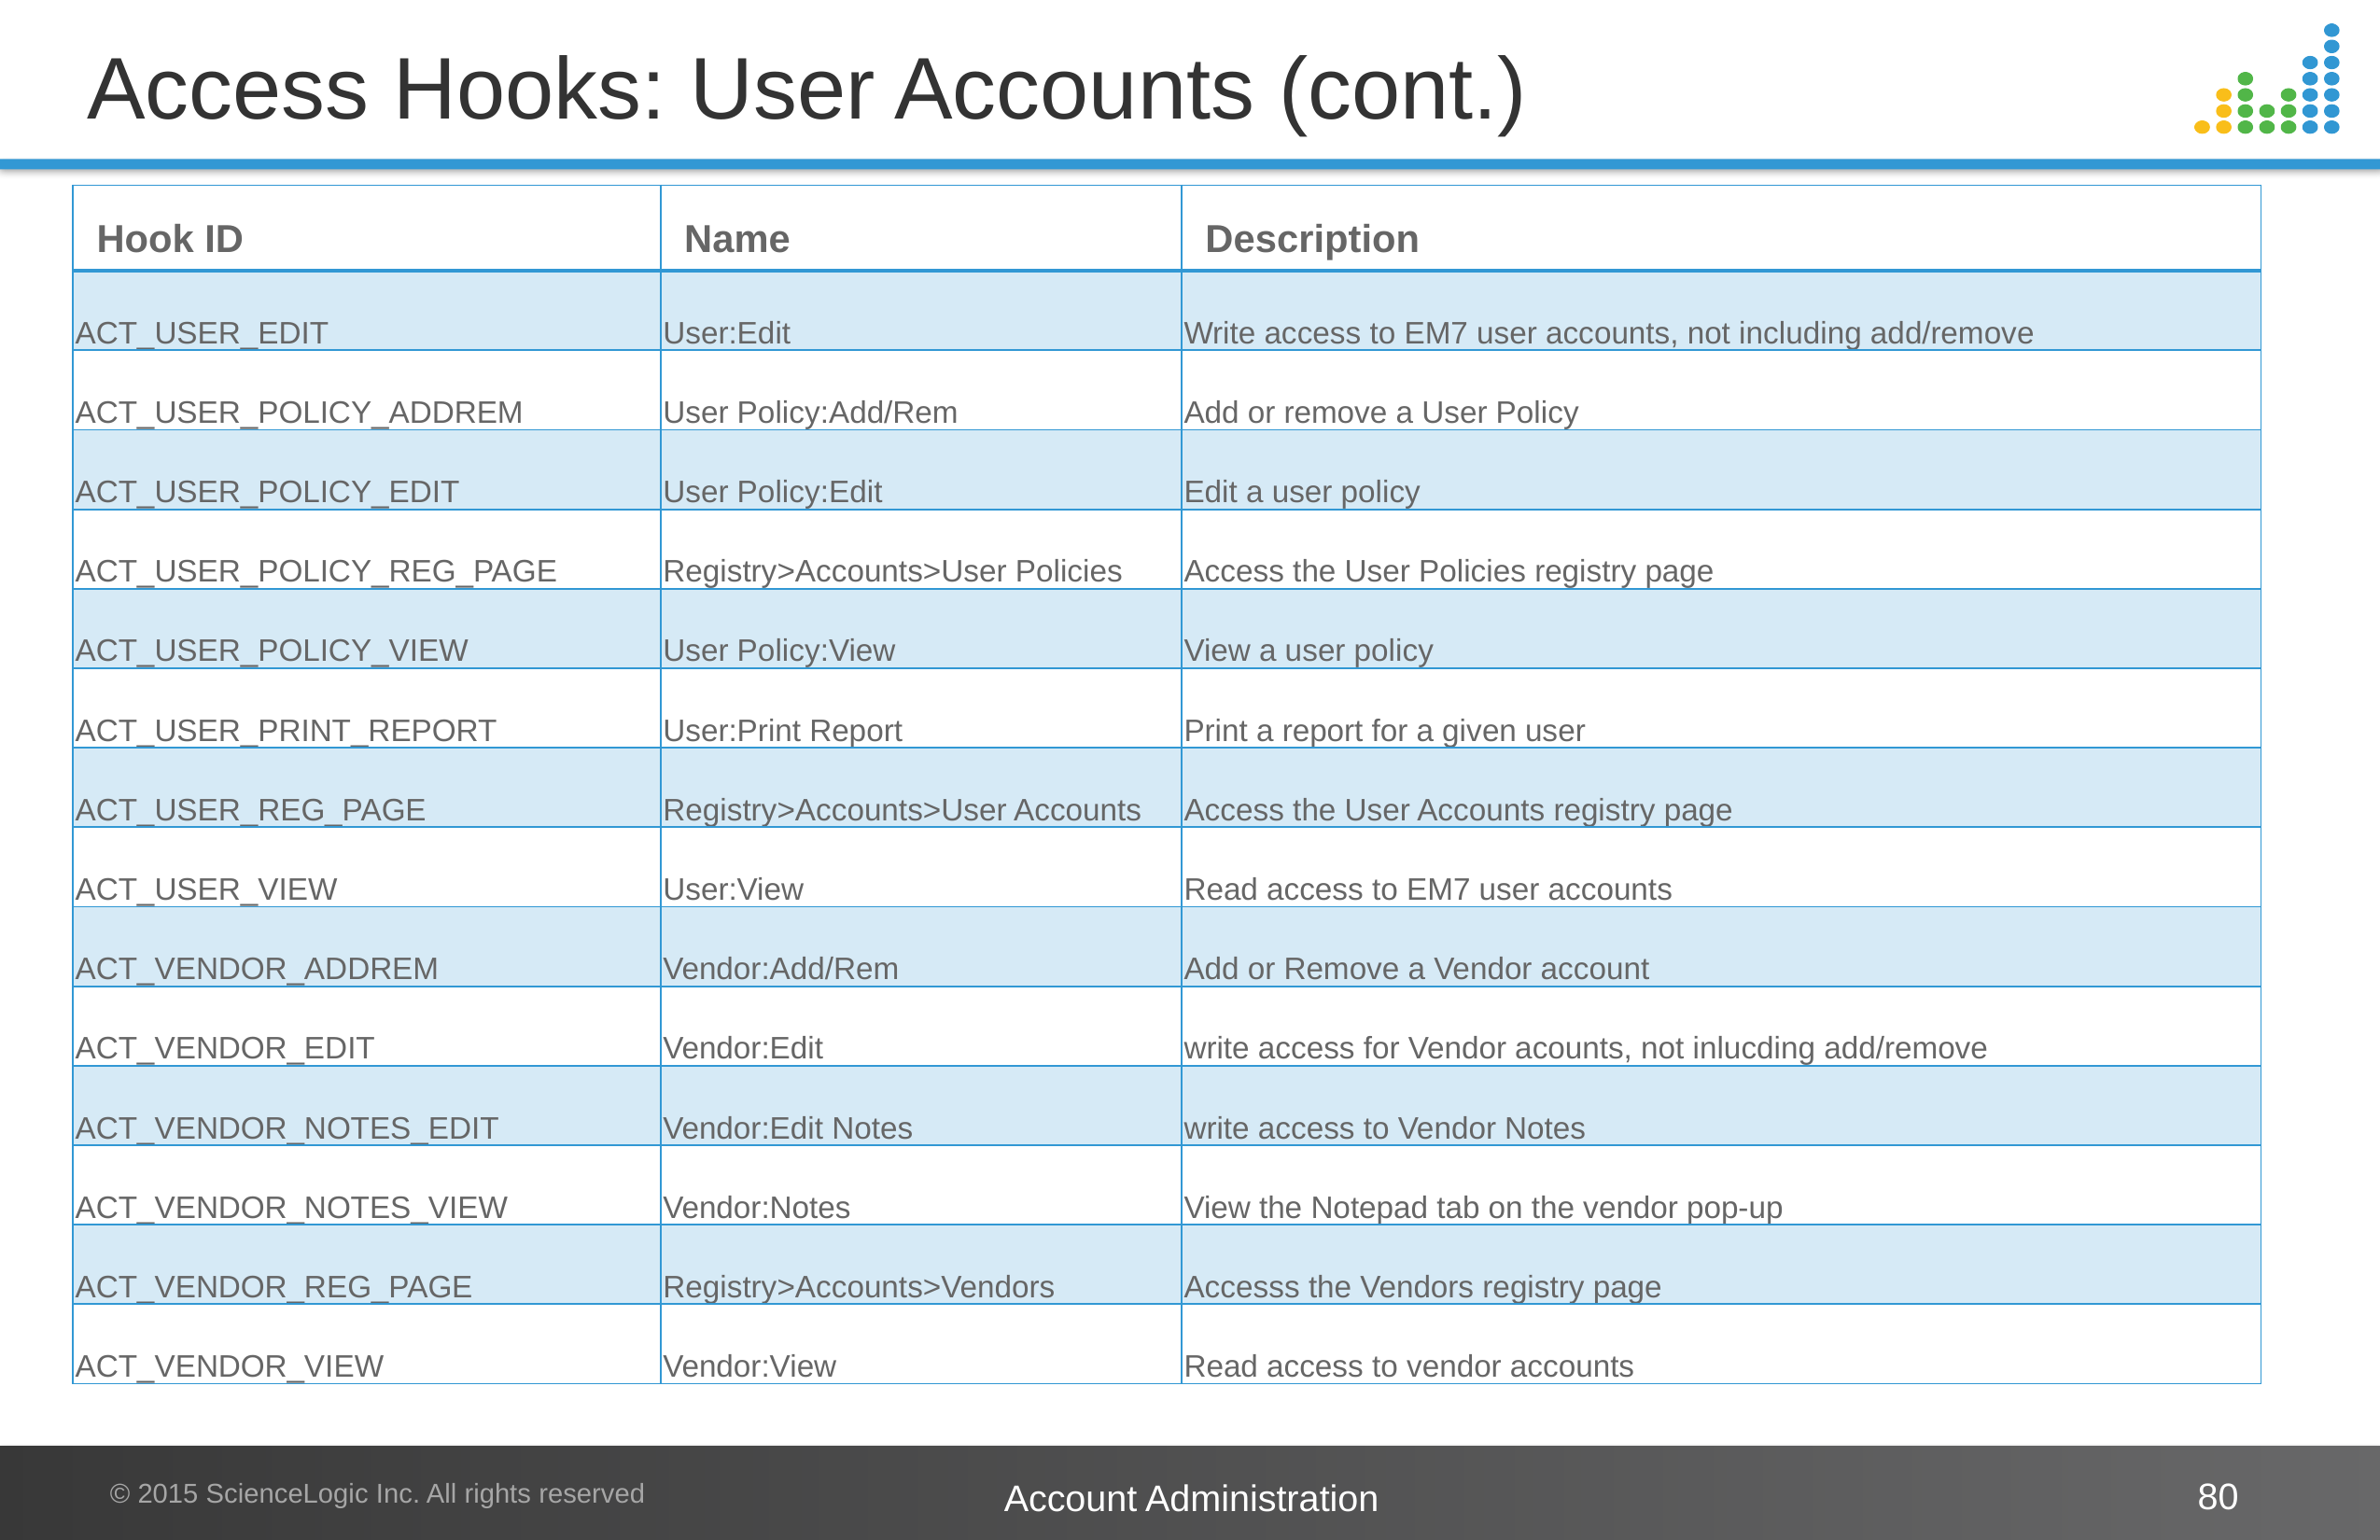

# Access Hooks: User Accounts (cont.)
| Hook ID | Name | Description |
| --- | --- | --- |
| ACT\_USER\_EDIT | User:Edit | Write access to EM7 user accounts, not including add/remove |
| ACT\_USER\_POLICY\_ADDREM | User Policy:Add/Rem | Add or remove a User Policy |
| ACT\_USER\_POLICY\_EDIT | User Policy:Edit | Edit a user policy |
| ACT\_USER\_POLICY\_REG\_PAGE | Registry>Accounts>User Policies | Access the User Policies registry page |
| ACT\_USER\_POLICY\_VIEW | User Policy:View | View a user policy |
| ACT\_USER\_PRINT\_REPORT | User:Print Report | Print a report for a given user |
| ACT\_USER\_REG\_PAGE | Registry>Accounts>User Accounts | Access the User Accounts registry page |
| ACT\_USER\_VIEW | User:View | Read access to EM7 user accounts |
| ACT\_VENDOR\_ADDREM | Vendor:Add/Rem | Add or Remove a Vendor account |
| ACT\_VENDOR\_EDIT | Vendor:Edit | write access for Vendor acounts, not inlucding add/remove |
| ACT\_VENDOR\_NOTES\_EDIT | Vendor:Edit Notes | write access to Vendor Notes |
| ACT\_VENDOR\_NOTES\_VIEW | Vendor:Notes | View the Notepad tab on the vendor pop-up |
| ACT\_VENDOR\_REG\_PAGE | Registry>Accounts>Vendors | Accesss the Vendors registry page |
| ACT\_VENDOR\_VIEW | Vendor:View | Read access to vendor accounts |
Account Administration
80